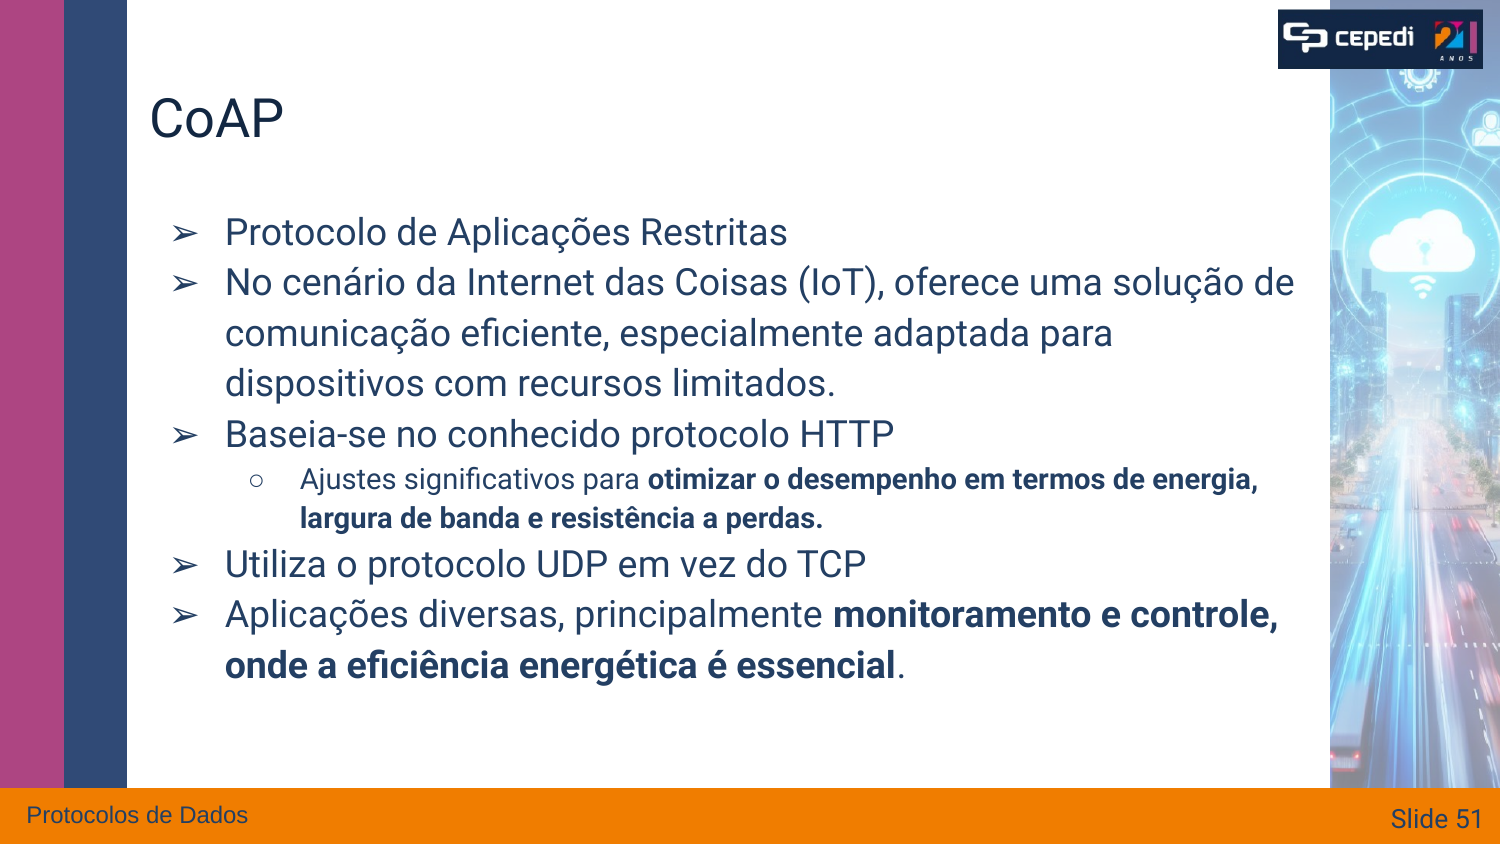

# CoAP
Protocolo de Aplicações Restritas
No cenário da Internet das Coisas (IoT), oferece uma solução de comunicação eficiente, especialmente adaptada para dispositivos com recursos limitados.
Baseia-se no conhecido protocolo HTTP
Ajustes significativos para otimizar o desempenho em termos de energia, largura de banda e resistência a perdas.
Utiliza o protocolo UDP em vez do TCP
Aplicações diversas, principalmente monitoramento e controle, onde a eficiência energética é essencial.
Protocolos de Dados
Slide 51